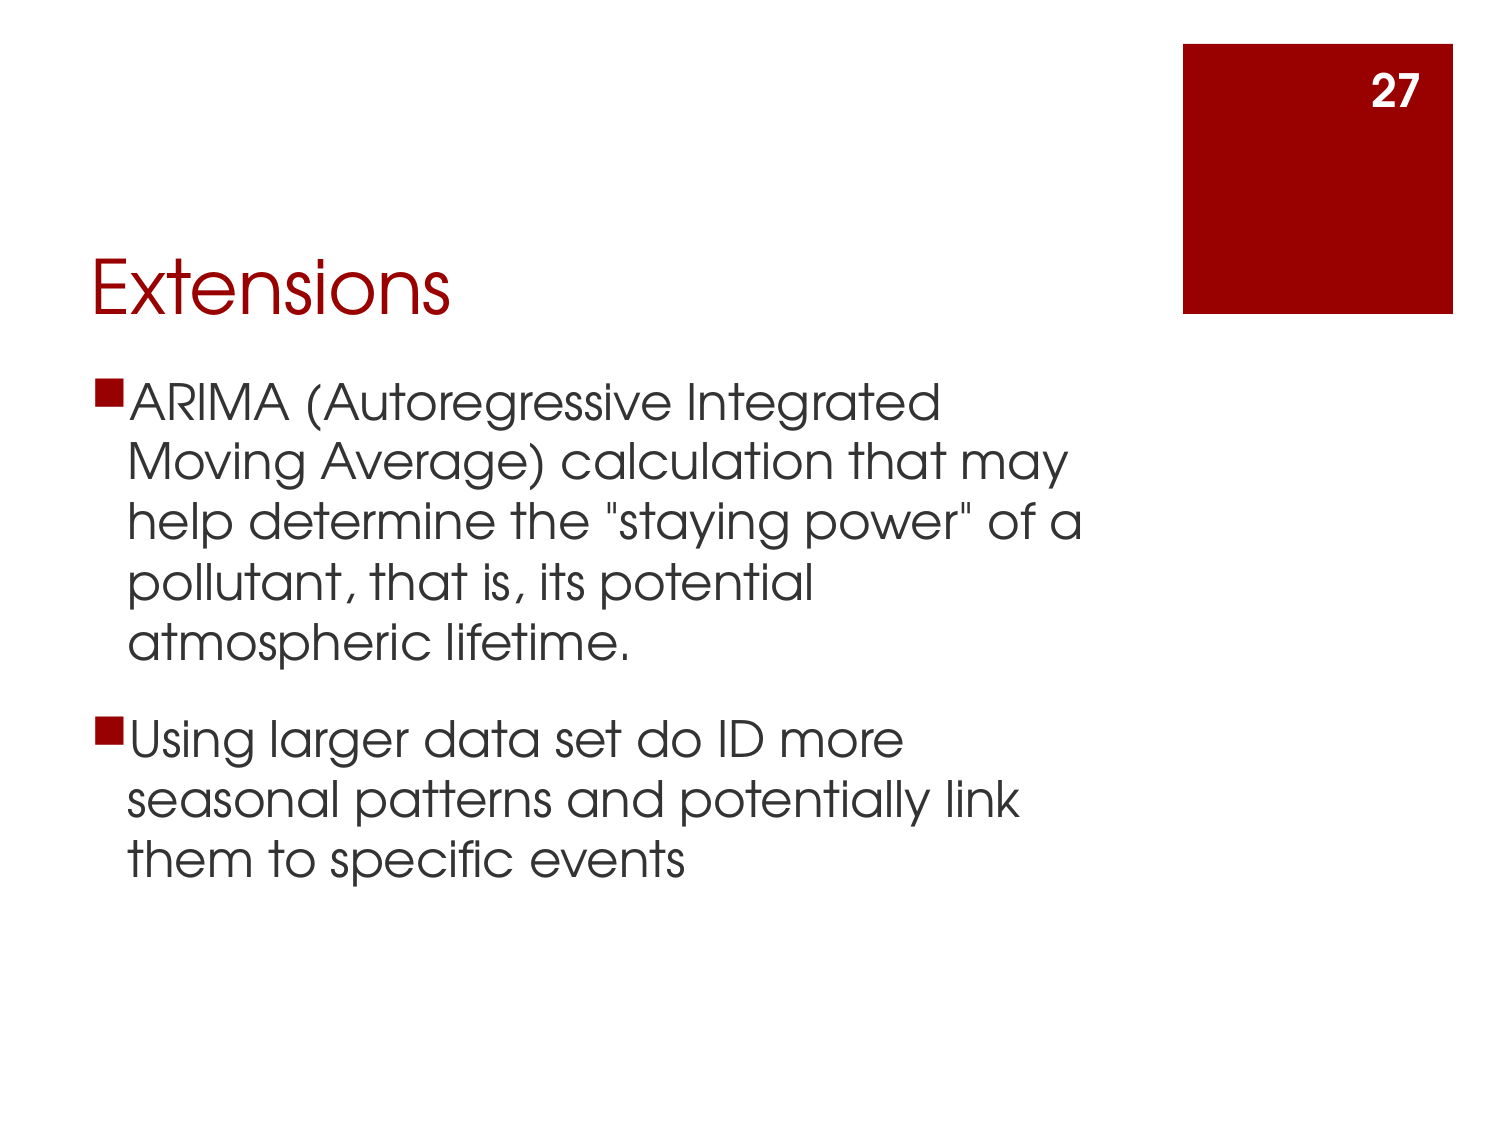

27
# Extensions
ARIMA (Autoregressive Integrated Moving Average) calculation that may help determine the "staying power" of a pollutant, that is, its potential atmospheric lifetime.
Using larger data set do ID more seasonal patterns and potentially link them to specific events